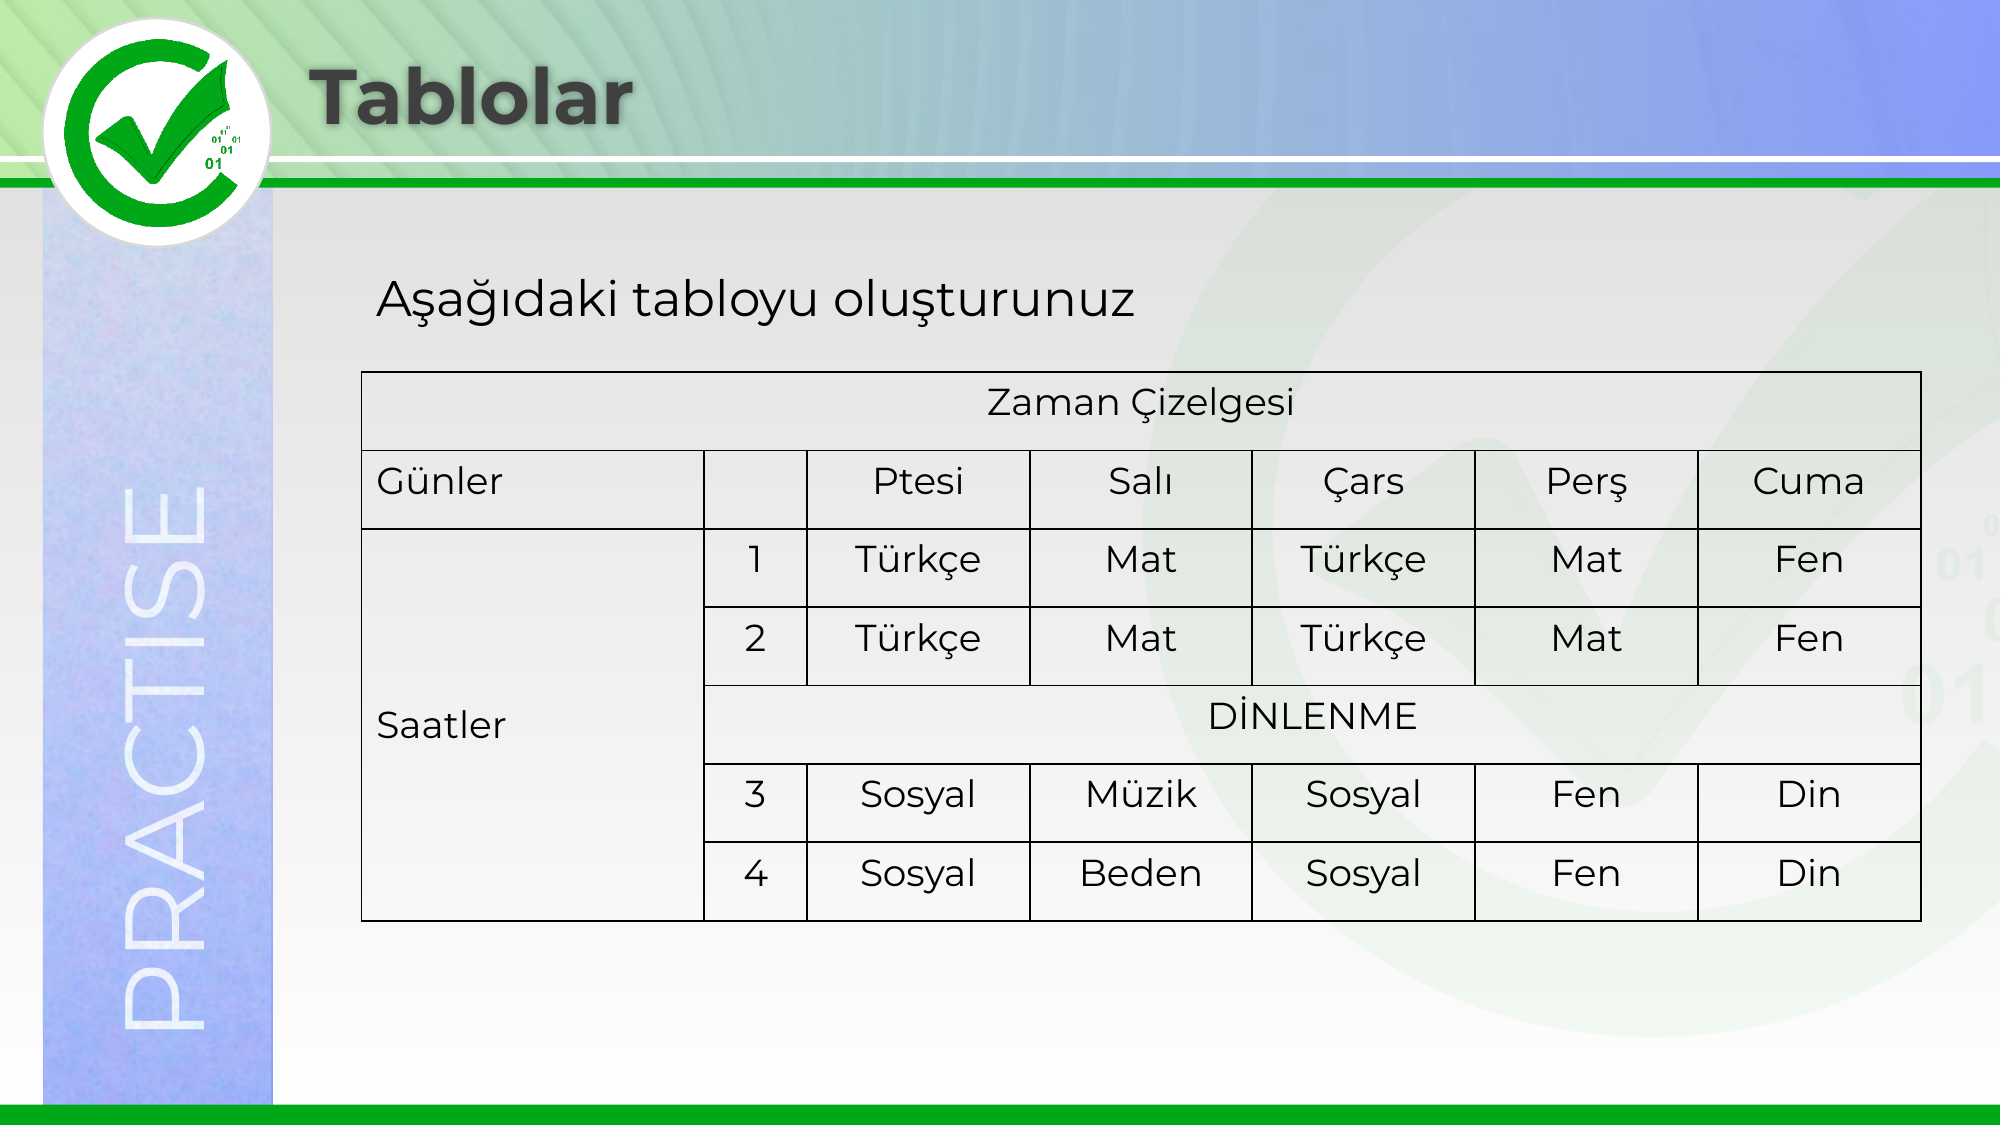

Tablolar
Aşağıdaki tabloyu oluşturunuz
| Zaman Çizelgesi |  |  |  |  |  |  |
| --- | --- | --- | --- | --- | --- | --- |
| Günler |  | Ptesi | Salı | Çars | Perş | Cuma |
| Saatler | 1 | Türkçe | Mat | Türkçe | Mat | Fen |
|  | 2 | Türkçe | Mat | Türkçe | Mat | Fen |
|  | DİNLENME |  |  |  |  |  |
|  | 3 | Sosyal | Müzik | Sosyal | Fen | Din |
|  | 4 | Sosyal | Beden | Sosyal | Fen | Din |